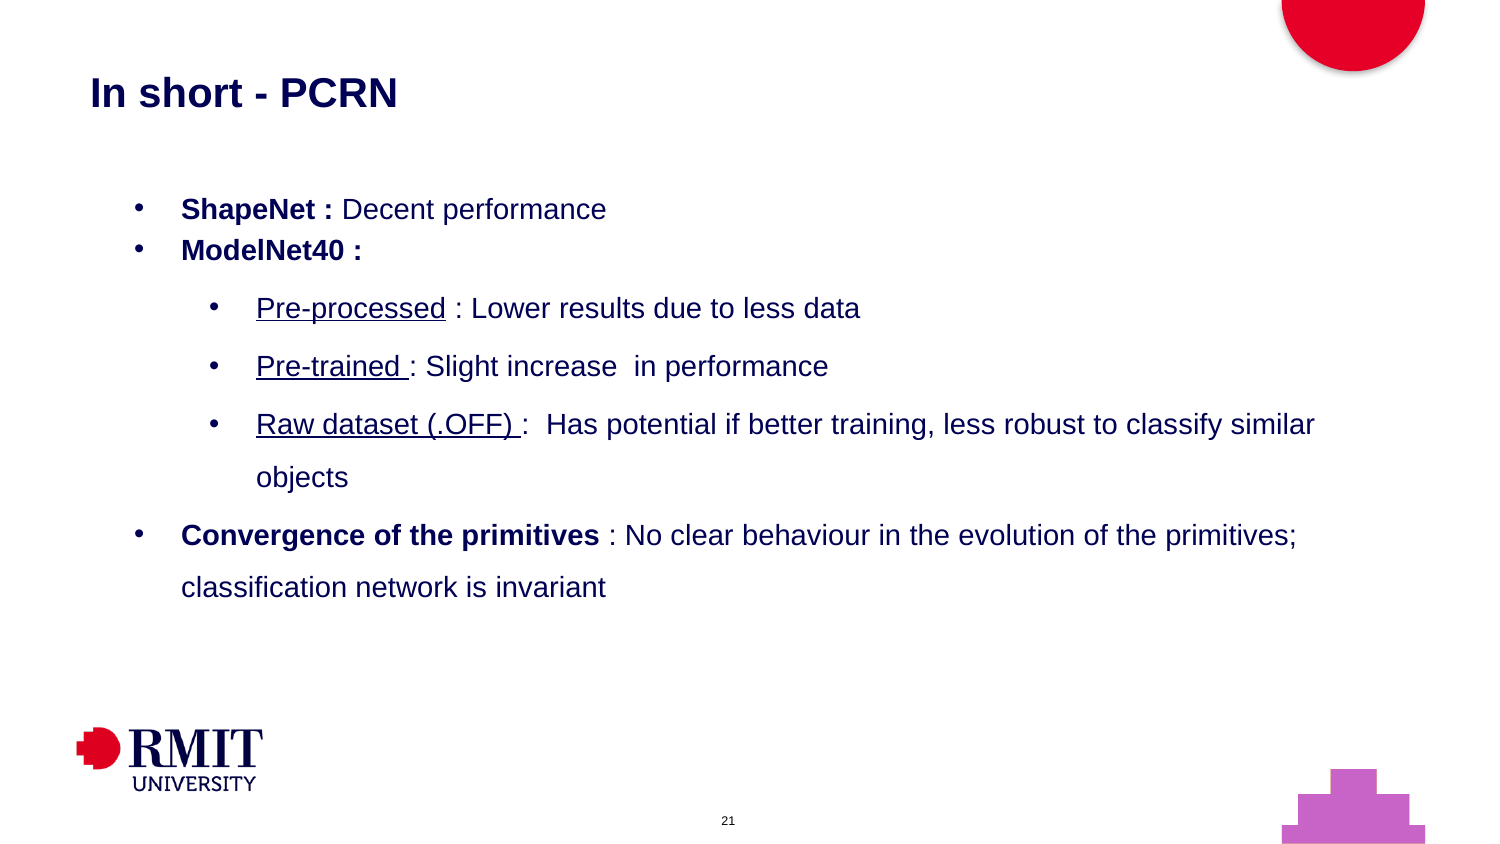

# In short - PCRN
ShapeNet : Decent performance
ModelNet40 :
Pre-processed : Lower results due to less data
Pre-trained : Slight increase  in performance
Raw dataset (.OFF) :  Has potential if better training, less robust to classify similar objects
Convergence of the primitives : No clear behaviour in the evolution of the primitives; classification network is invariant